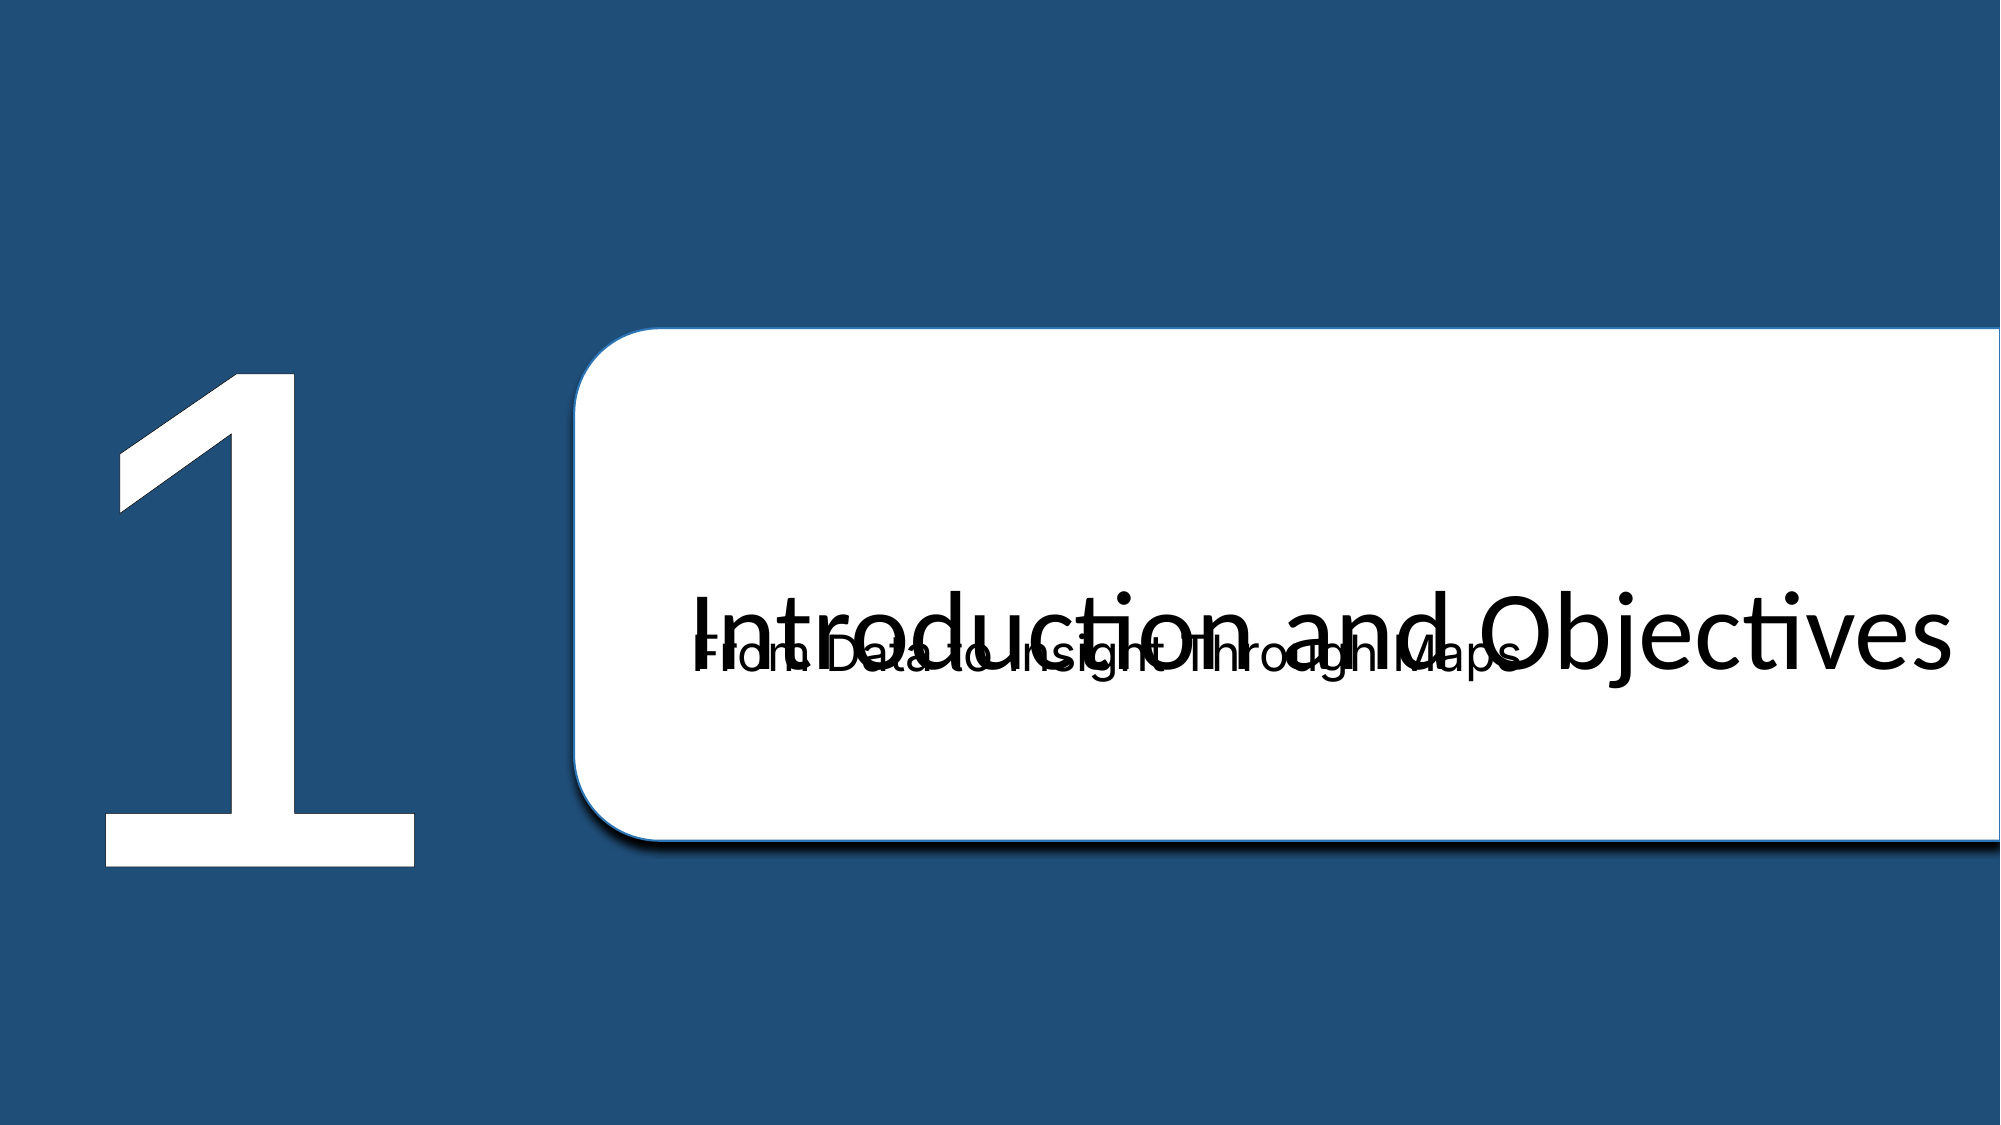

Introduction and Objectives
1
From Data to Insight Through Maps